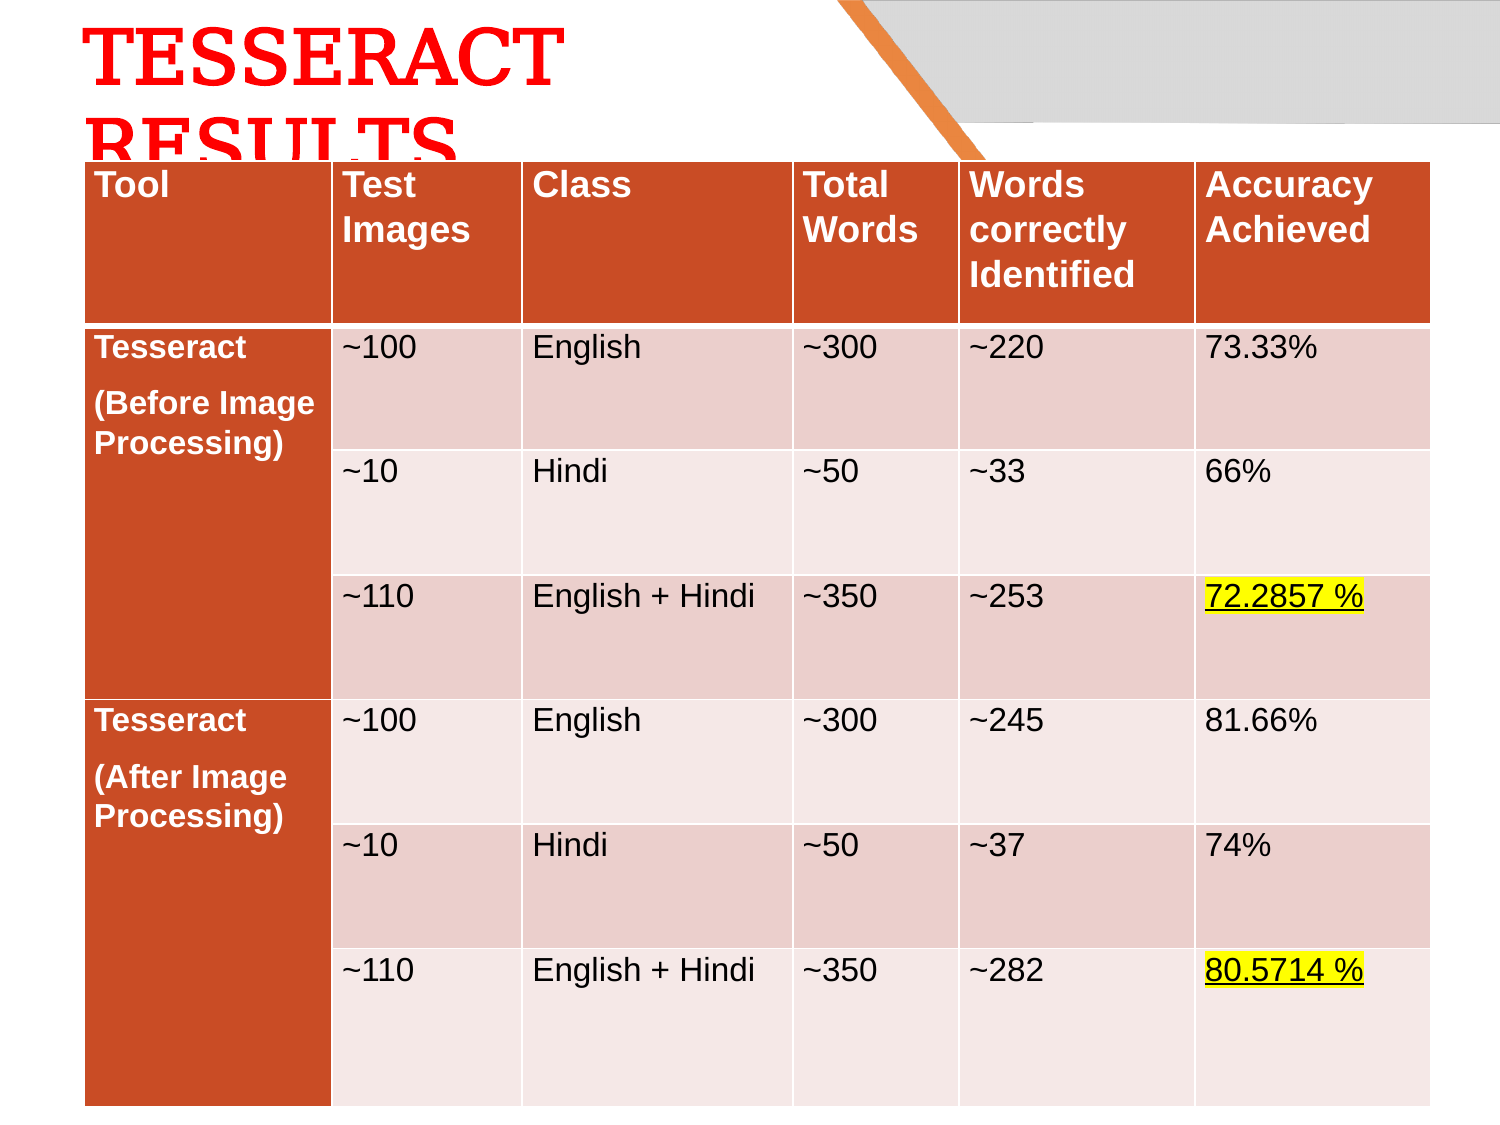

# TESSERACT RESULTS
| Tool | Test Images | Class | Total Words | Words correctly Identified | Accuracy Achieved |
| --- | --- | --- | --- | --- | --- |
| Tesseract (Before Image Processing) | ~100 | English | ~300 | ~220 | 73.33% |
|  | ~10 | Hindi | ~50 | ~33 | 66% |
|  | ~110 | English + Hindi | ~350 | ~253 | 72.2857 % |
| Tesseract (After Image Processing) | ~100 | English | ~300 | ~245 | 81.66% |
|  | ~10 | Hindi | ~50 | ~37 | 74% |
|  | ~110 | English + Hindi | ~350 | ~282 | 80.5714 % |